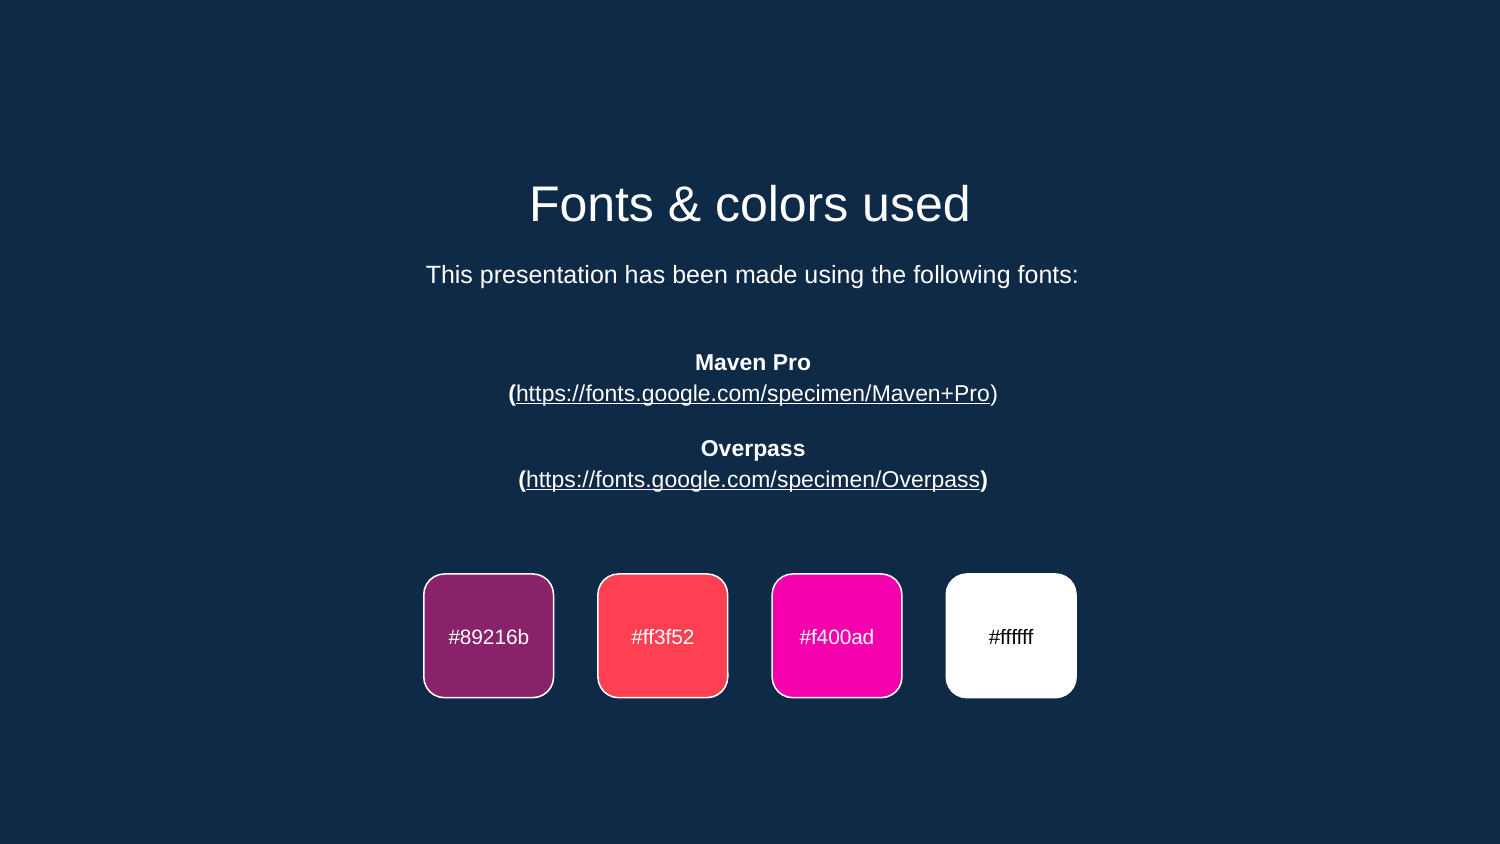

Fonts & colors used
This presentation has been made using the following fonts:

Maven Pro
(https://fonts.google.com/specimen/Maven+Pro)

Overpass
(https://fonts.google.com/specimen/Overpass)

#89216b
#ff3f52
#f400ad
#ffffff